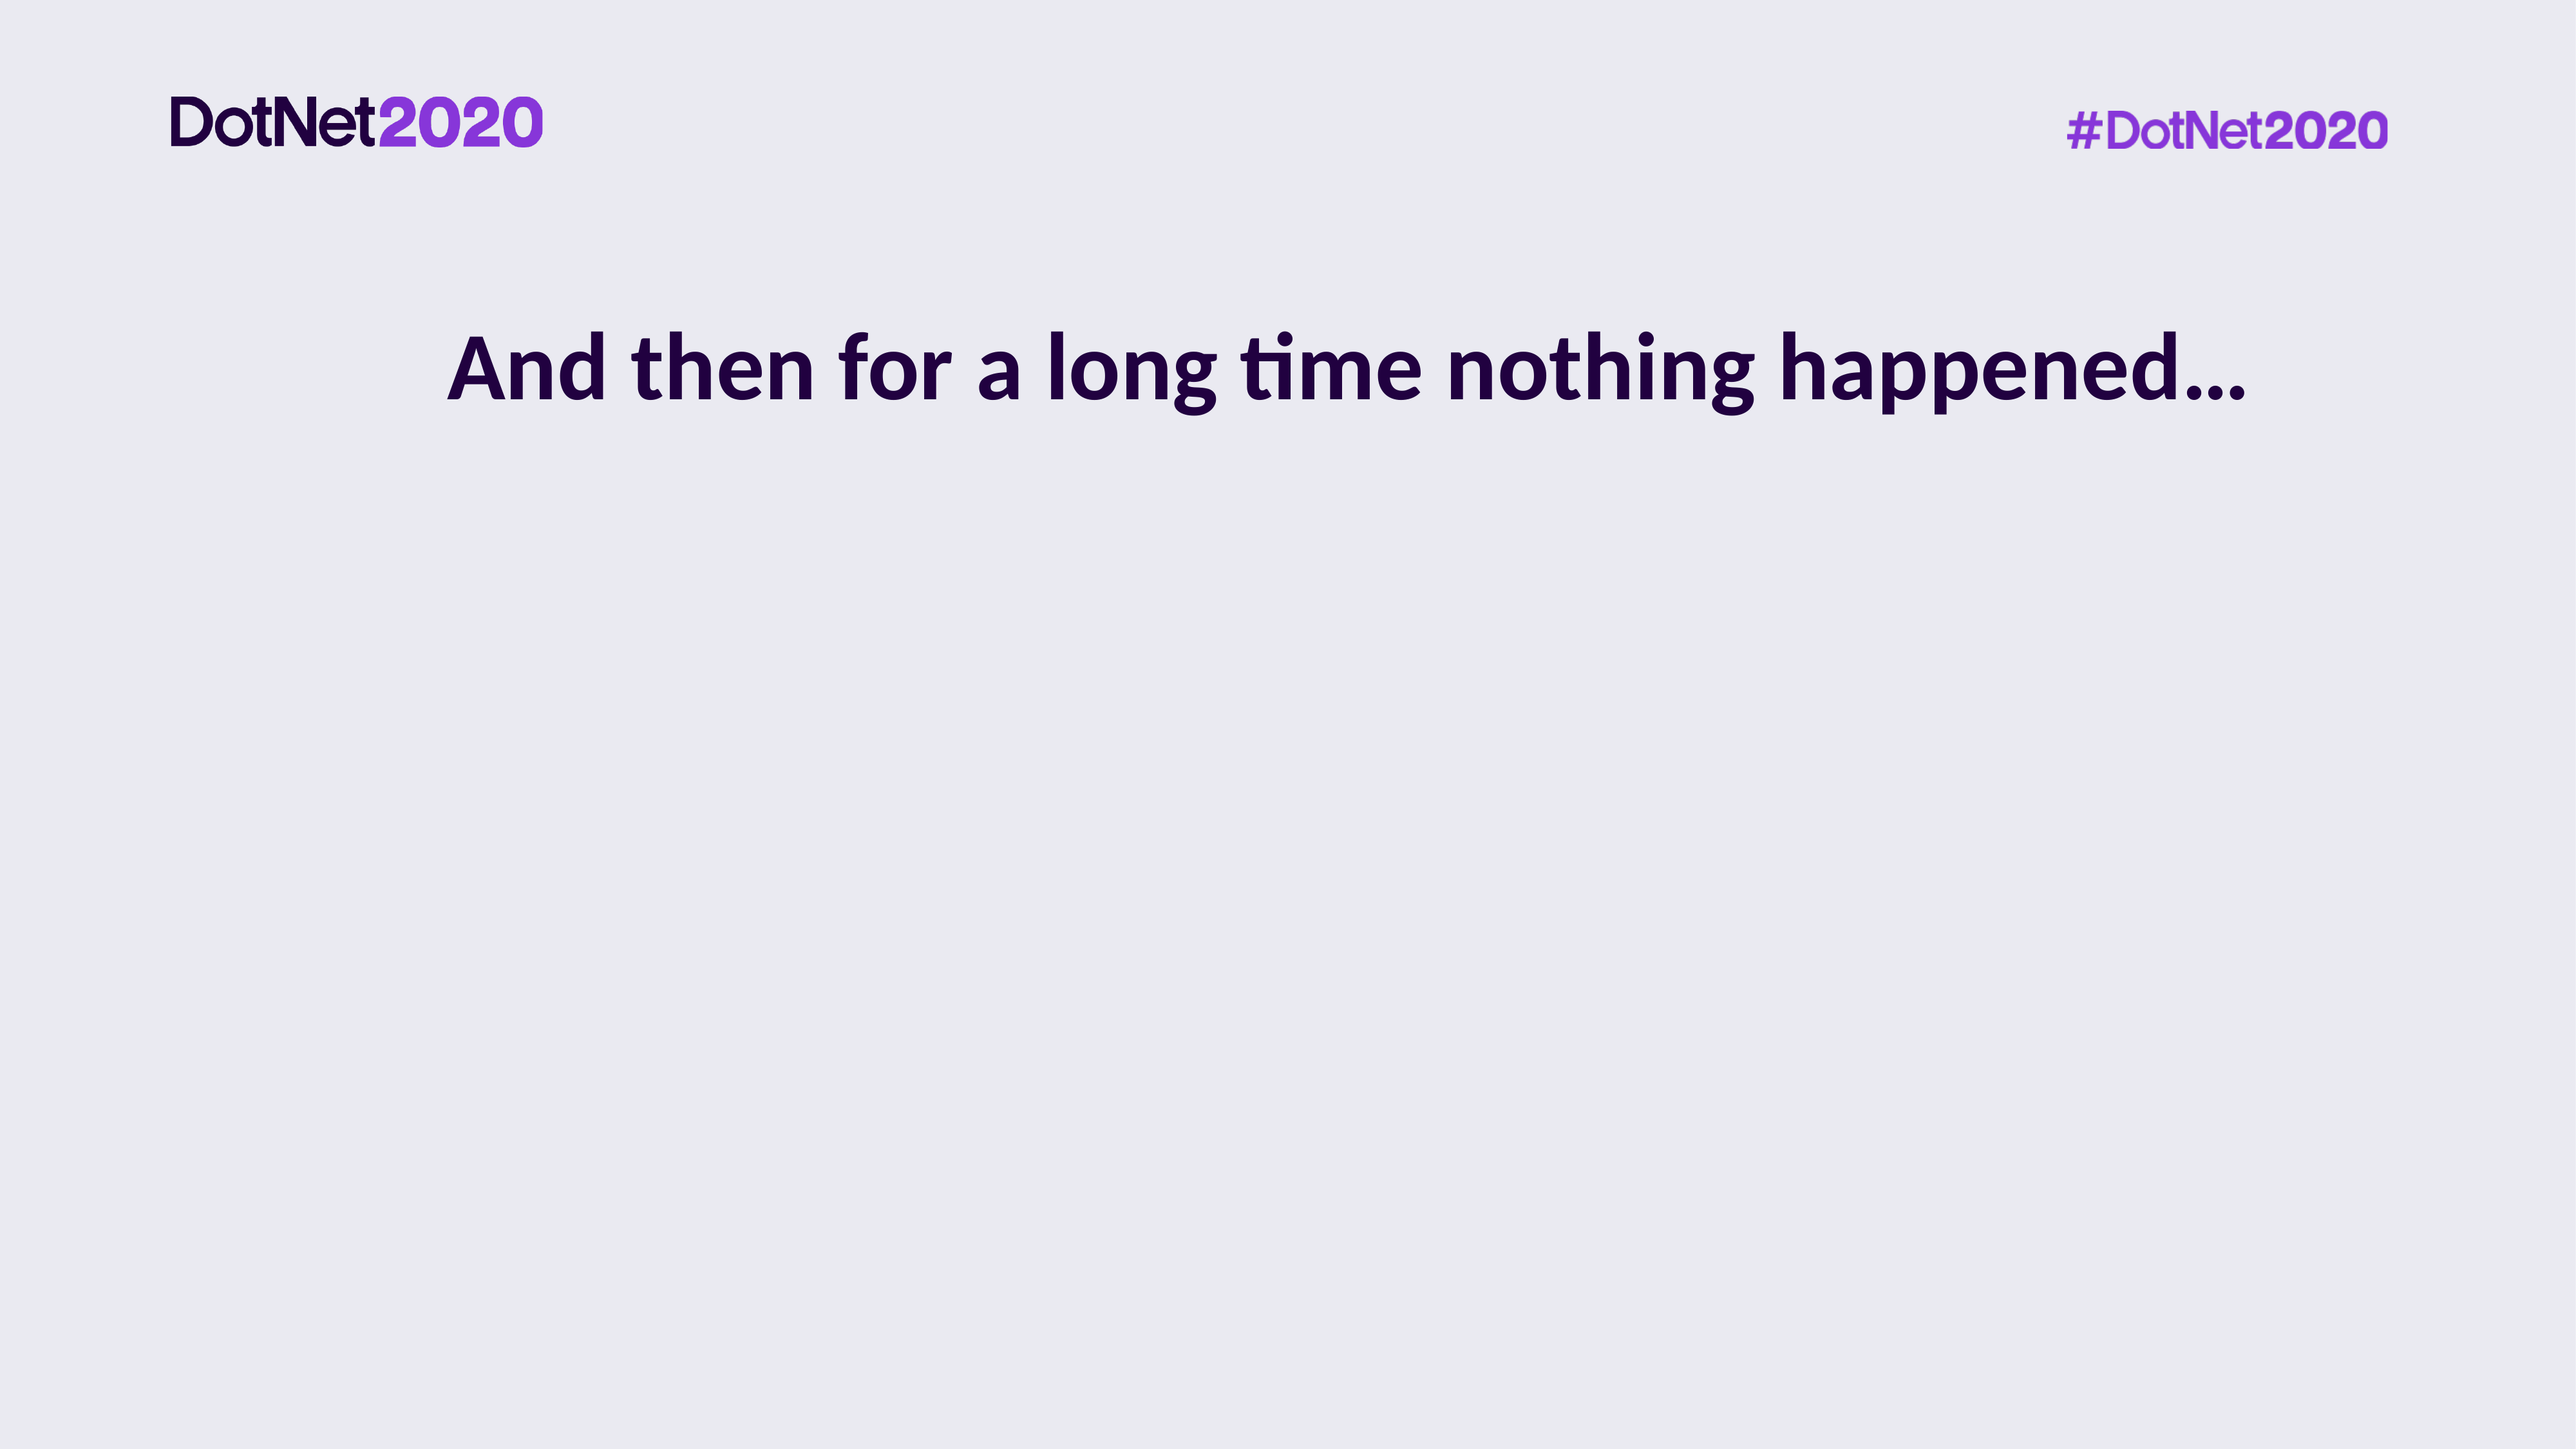

# And then for a long time nothing happened…